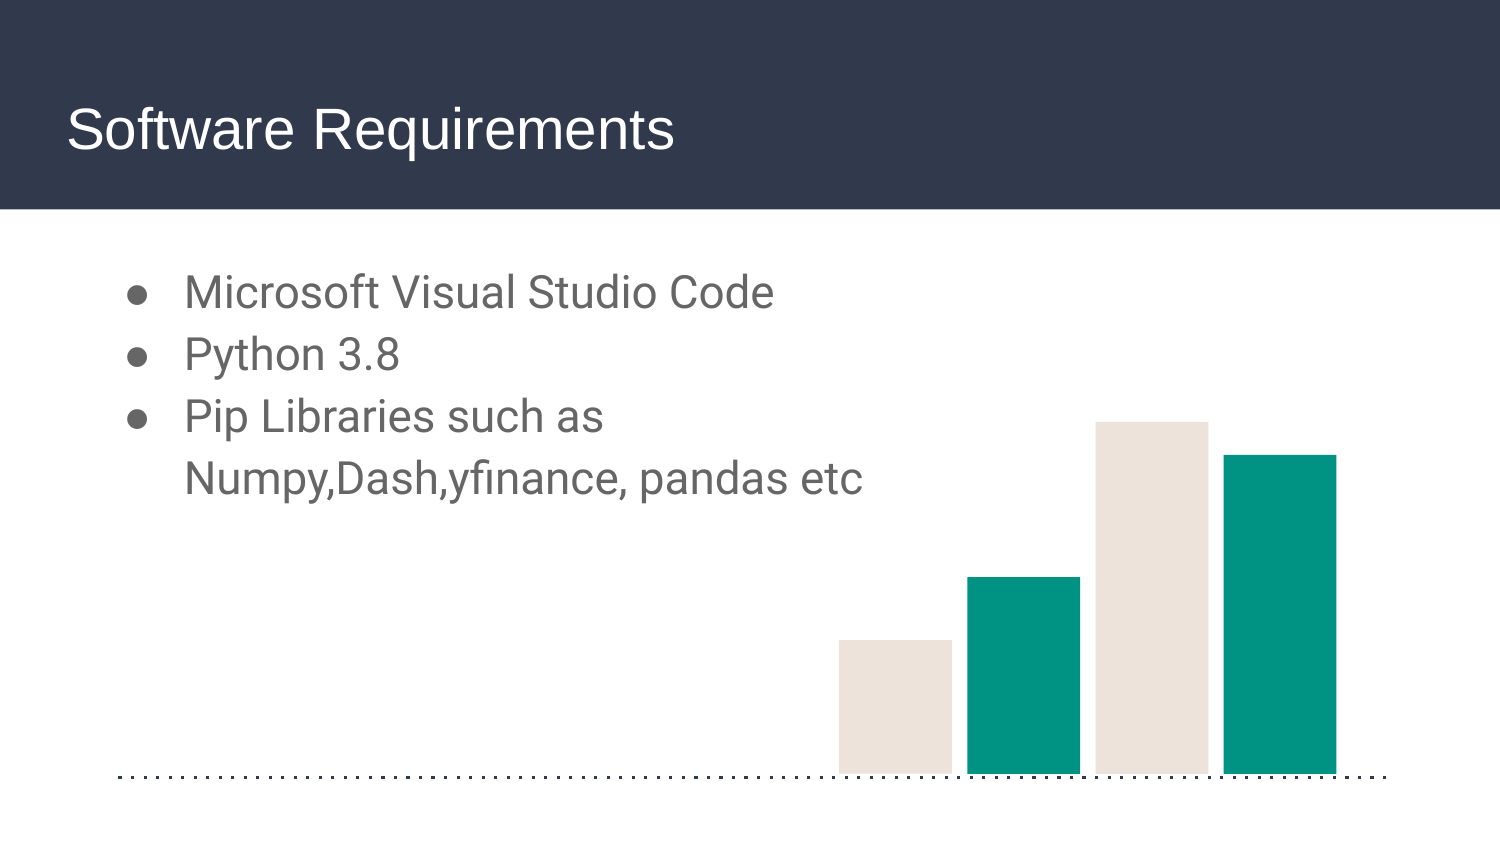

# Software Requirements
Microsoft Visual Studio Code
Python 3.8
Pip Libraries such as Numpy,Dash,yfinance, pandas etc